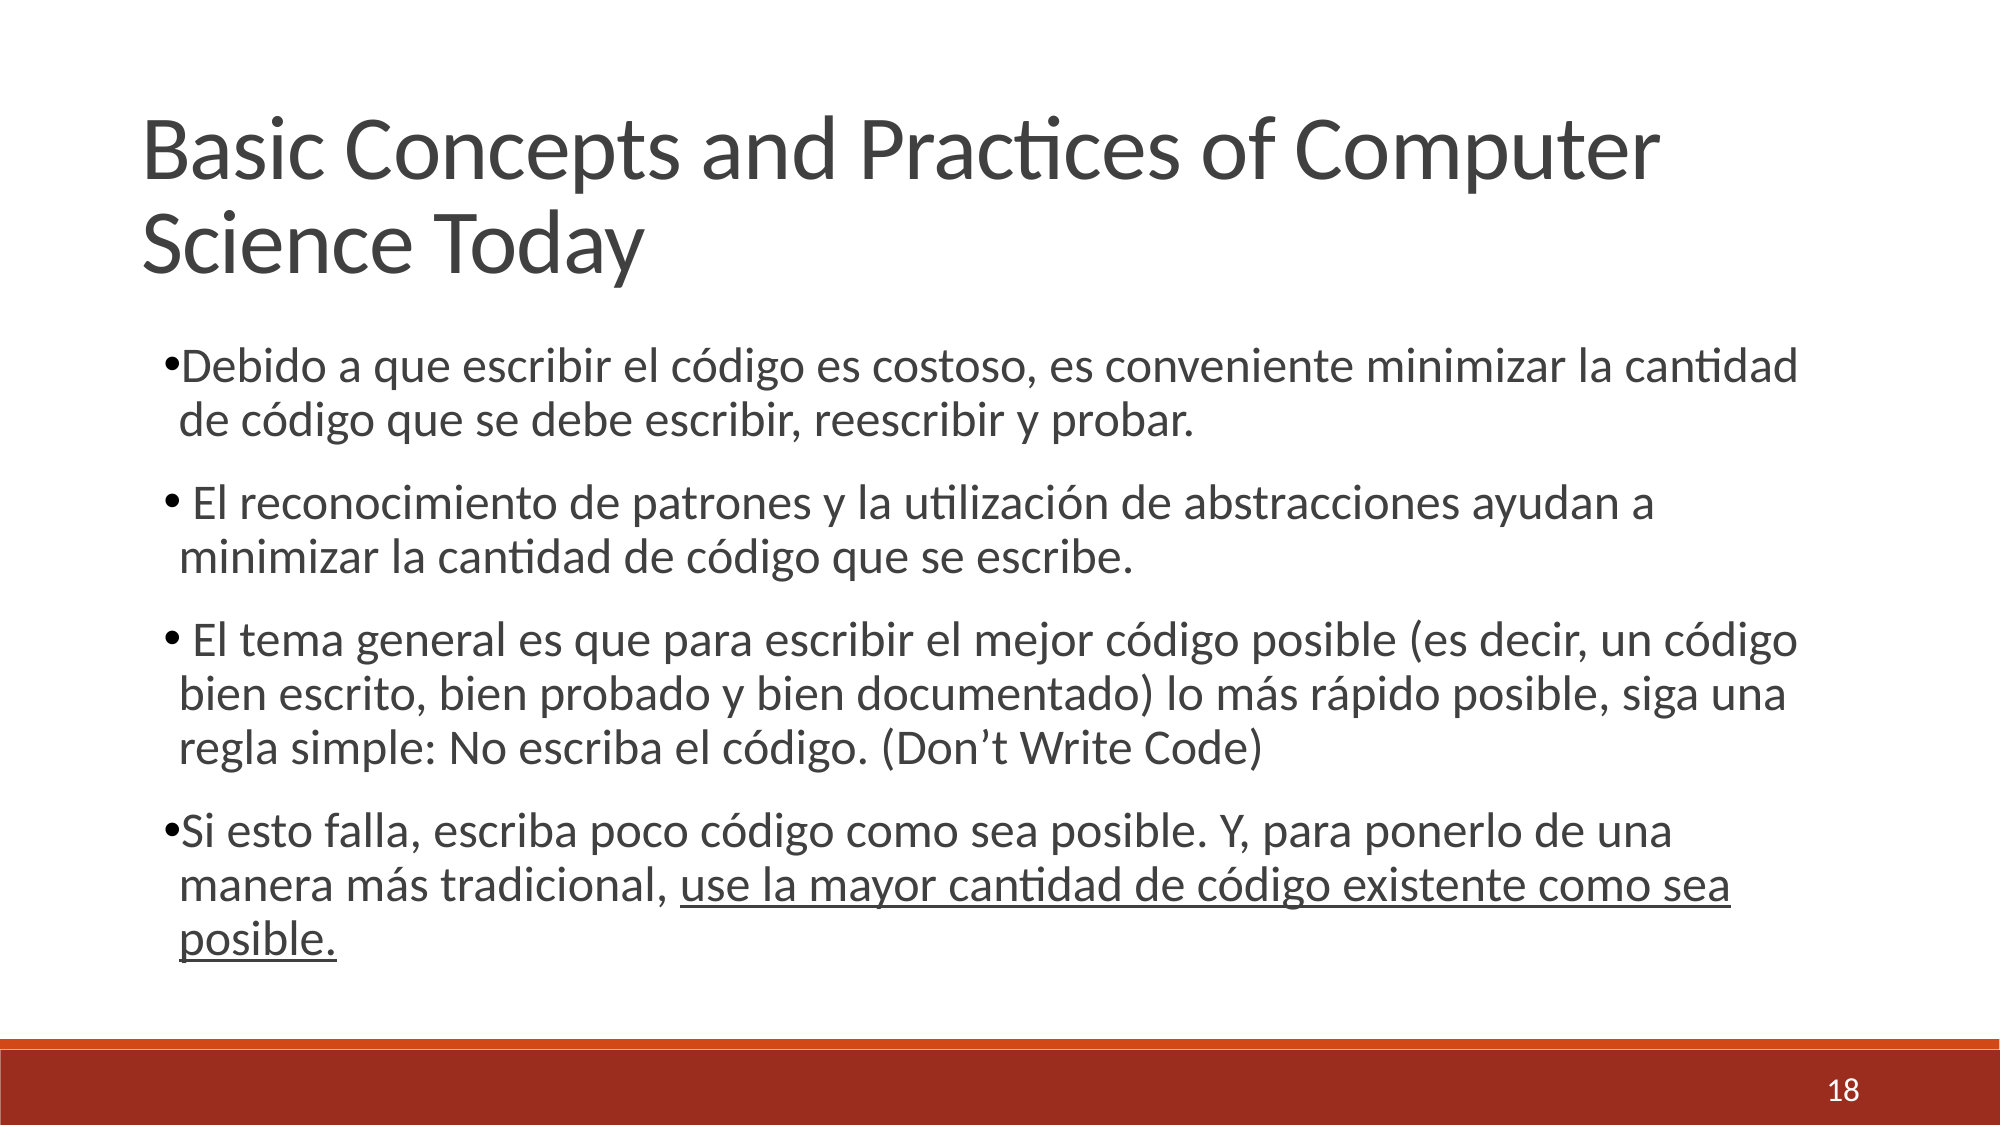

Basic Concepts and Practices of Computer
Science Today
Debido a que escribir el código es costoso, es conveniente minimizar la cantidad de código que se debe escribir, reescribir y probar.
 El reconocimiento de patrones y la utilización de abstracciones ayudan a minimizar la cantidad de código que se escribe.
 El tema general es que para escribir el mejor código posible (es decir, un código bien escrito, bien probado y bien documentado) lo más rápido posible, siga una regla simple: No escriba el código. (Don’t Write Code)
Si esto falla, escriba poco código como sea posible. Y, para ponerlo de una manera más tradicional, use la mayor cantidad de código existente como sea posible.
18